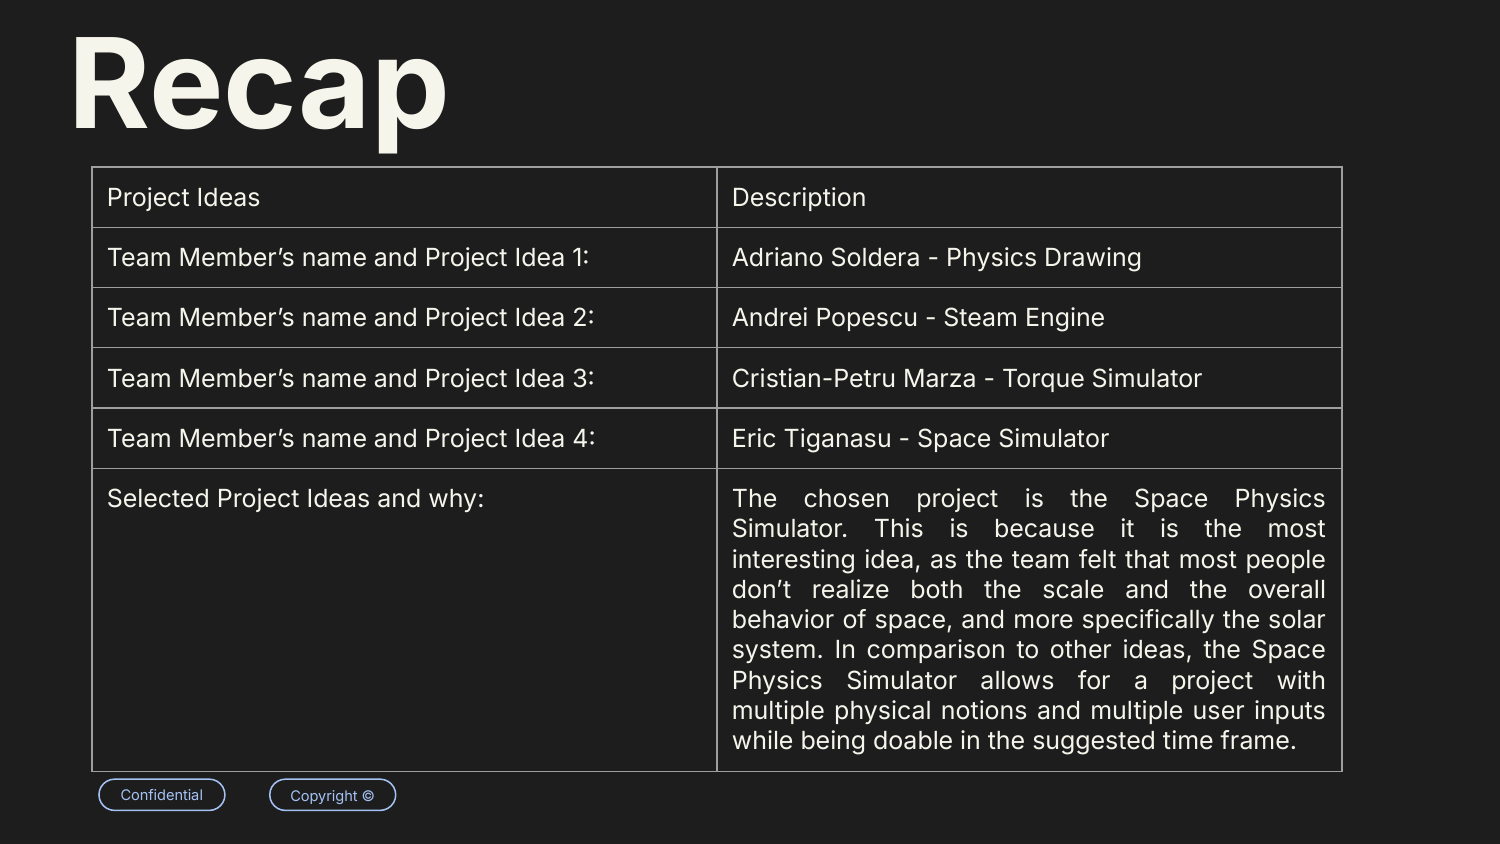

# Recap
| Project Ideas | Description |
| --- | --- |
| Team Member’s name and Project Idea 1: | Adriano Soldera - Physics Drawing |
| Team Member’s name and Project Idea 2: | Andrei Popescu - Steam Engine |
| Team Member’s name and Project Idea 3: | Cristian-Petru Marza - Torque Simulator |
| Team Member’s name and Project Idea 4: | Eric Tiganasu - Space Simulator |
| Selected Project Ideas and why: | The chosen project is the Space Physics Simulator. This is because it is the most interesting idea, as the team felt that most people don’t realize both the scale and the overall behavior of space, and more specifically the solar system. In comparison to other ideas, the Space Physics Simulator allows for a project with multiple physical notions and multiple user inputs while being doable in the suggested time frame. |